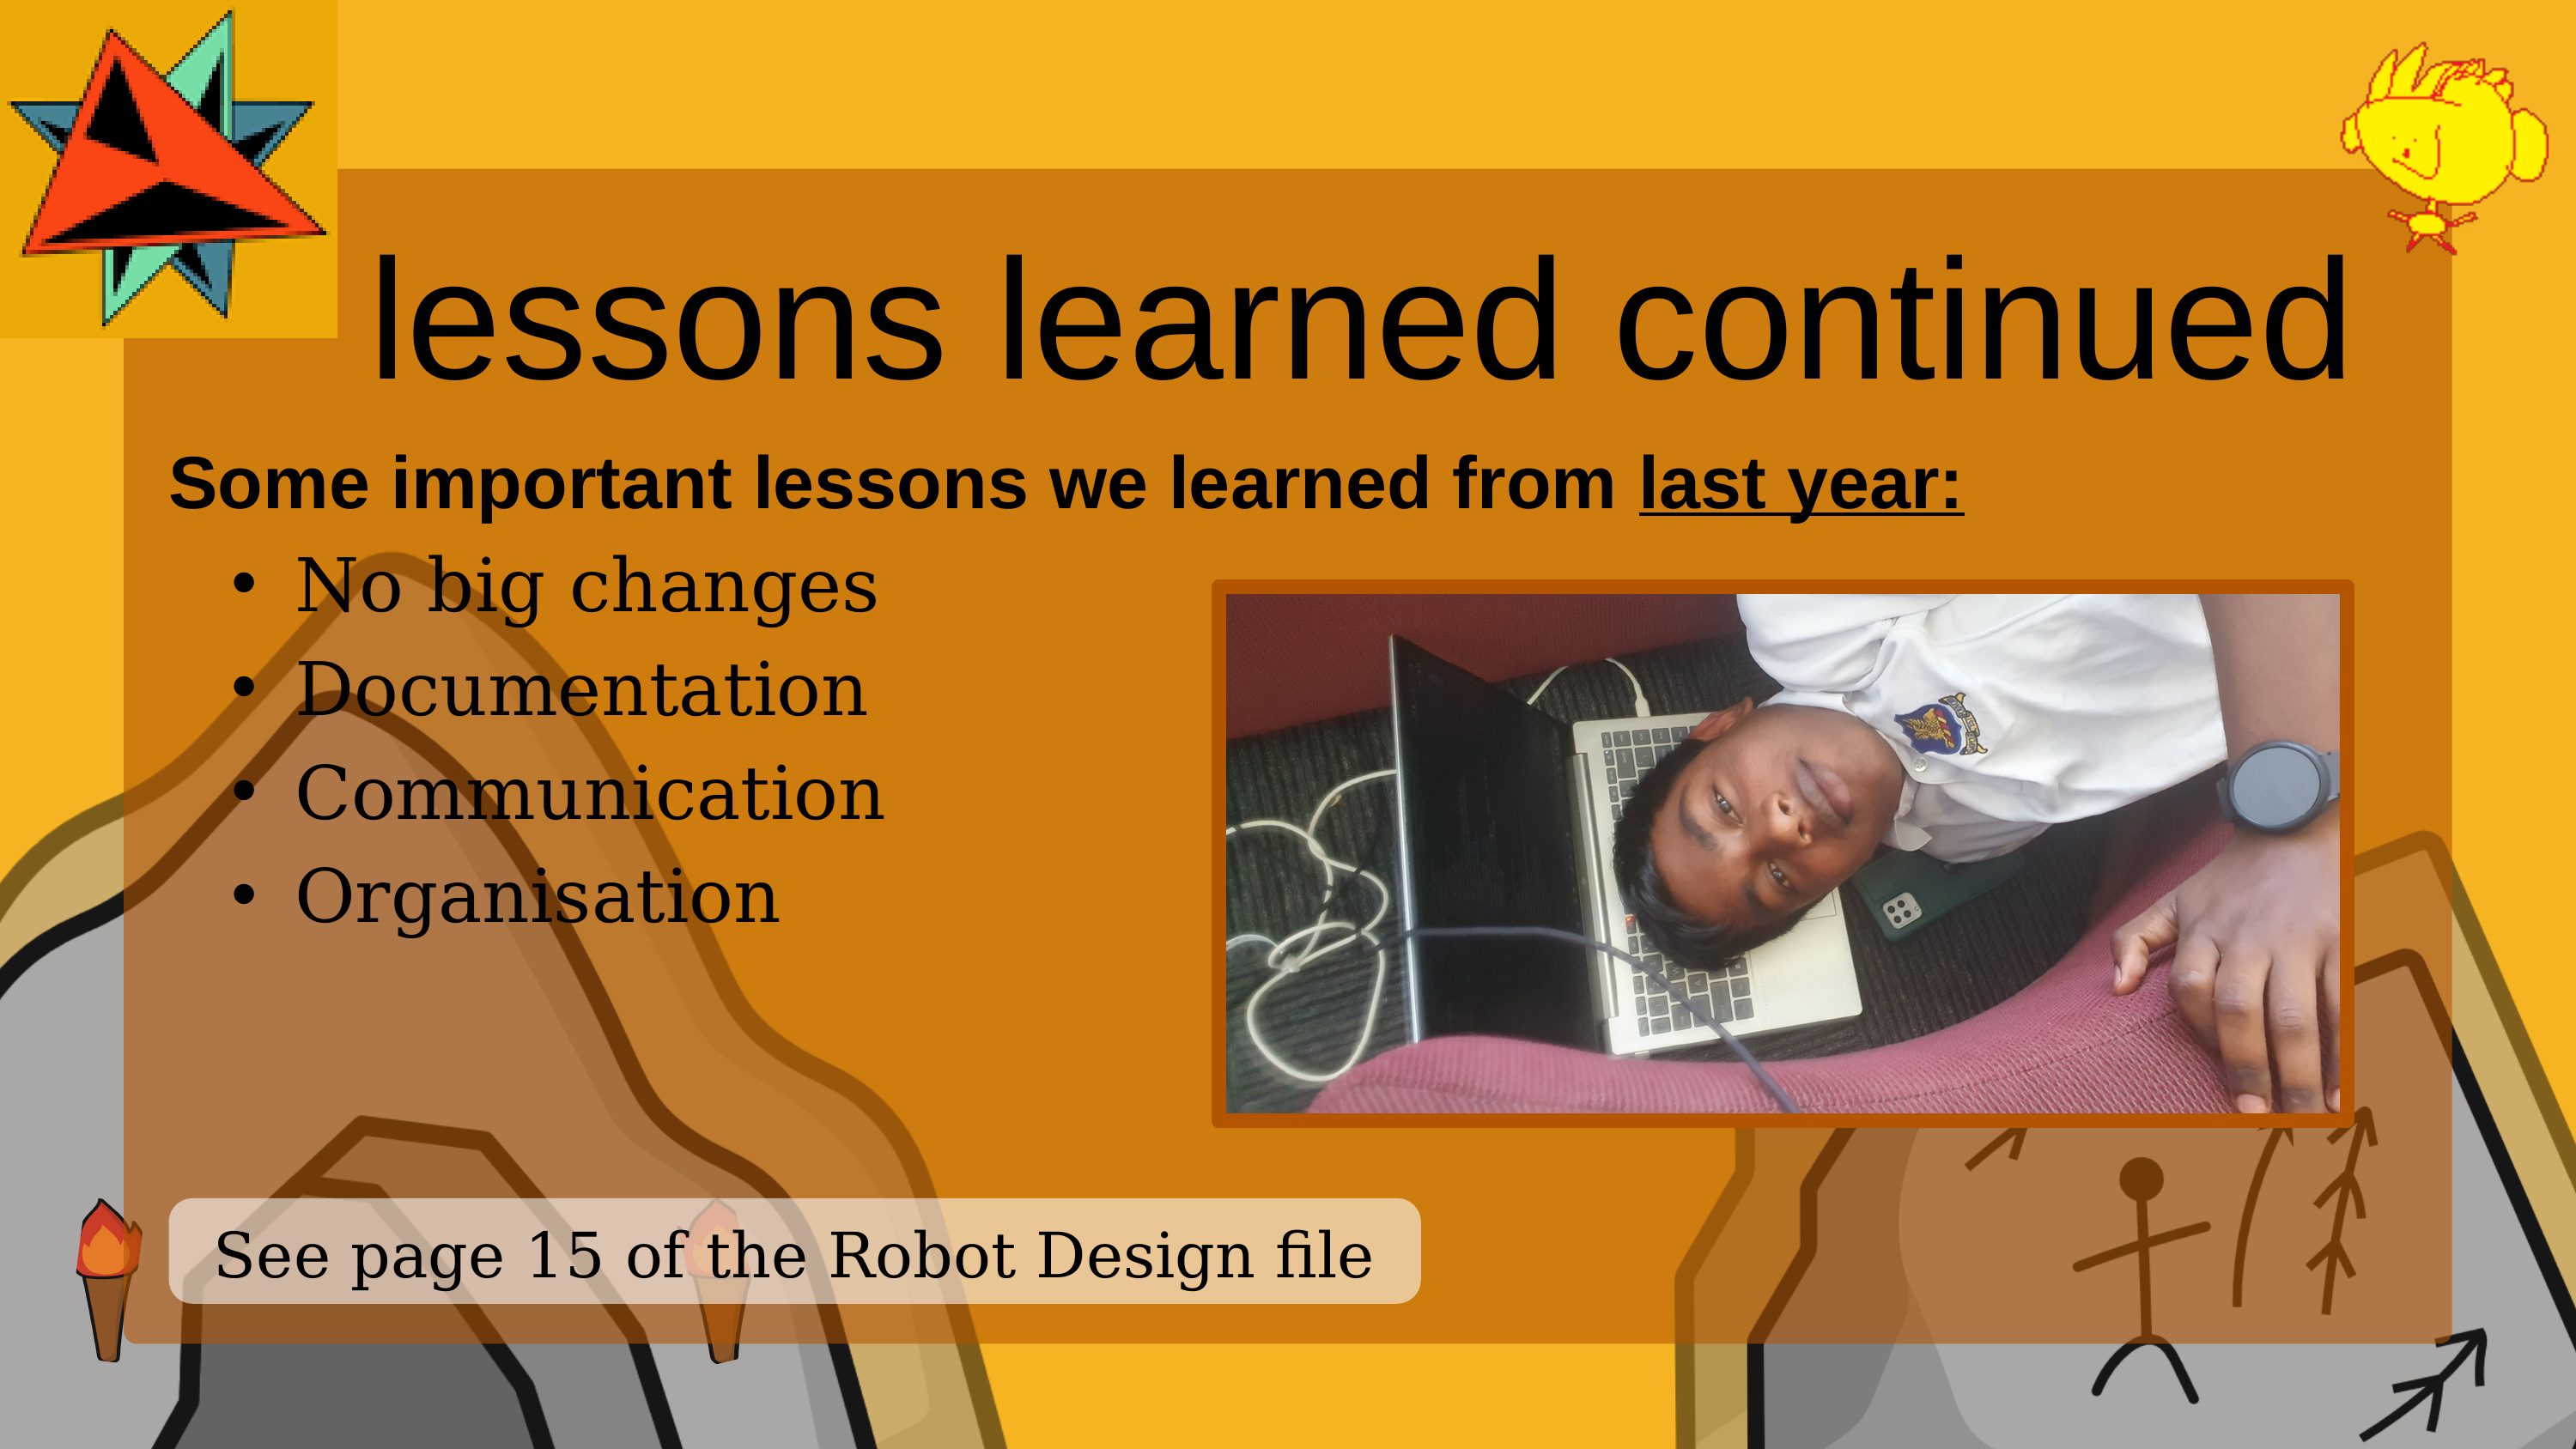

lessons learned continued
Some important lessons we learned from last year:
No big changes
Documentation
Communication
Organisation

See page 15 of the Robot Design file